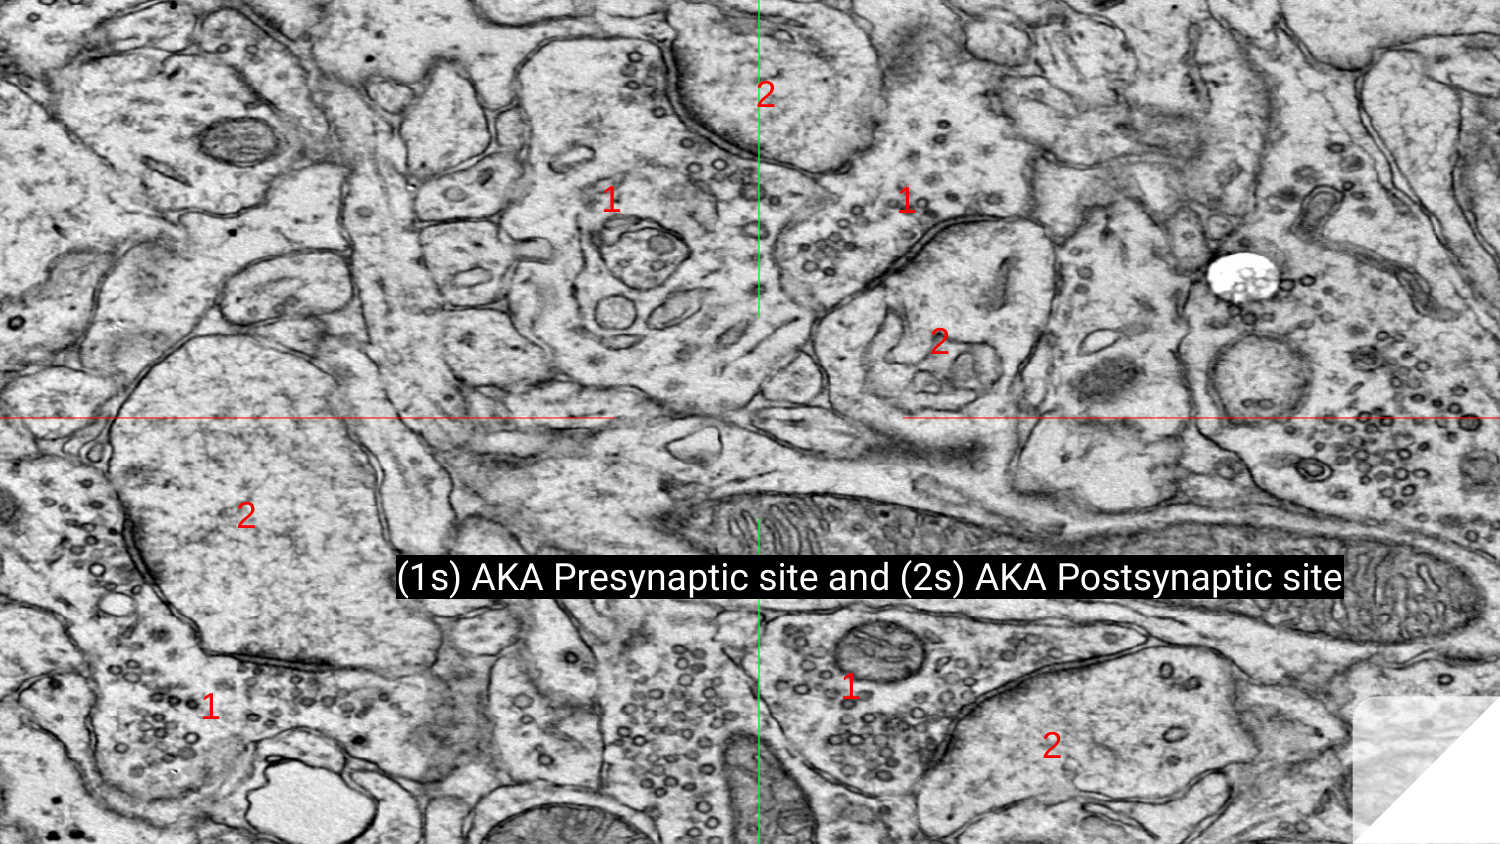

2
1
1
2
2
(1s) AKA Presynaptic site and (2s) AKA Postsynaptic site
1
1
2